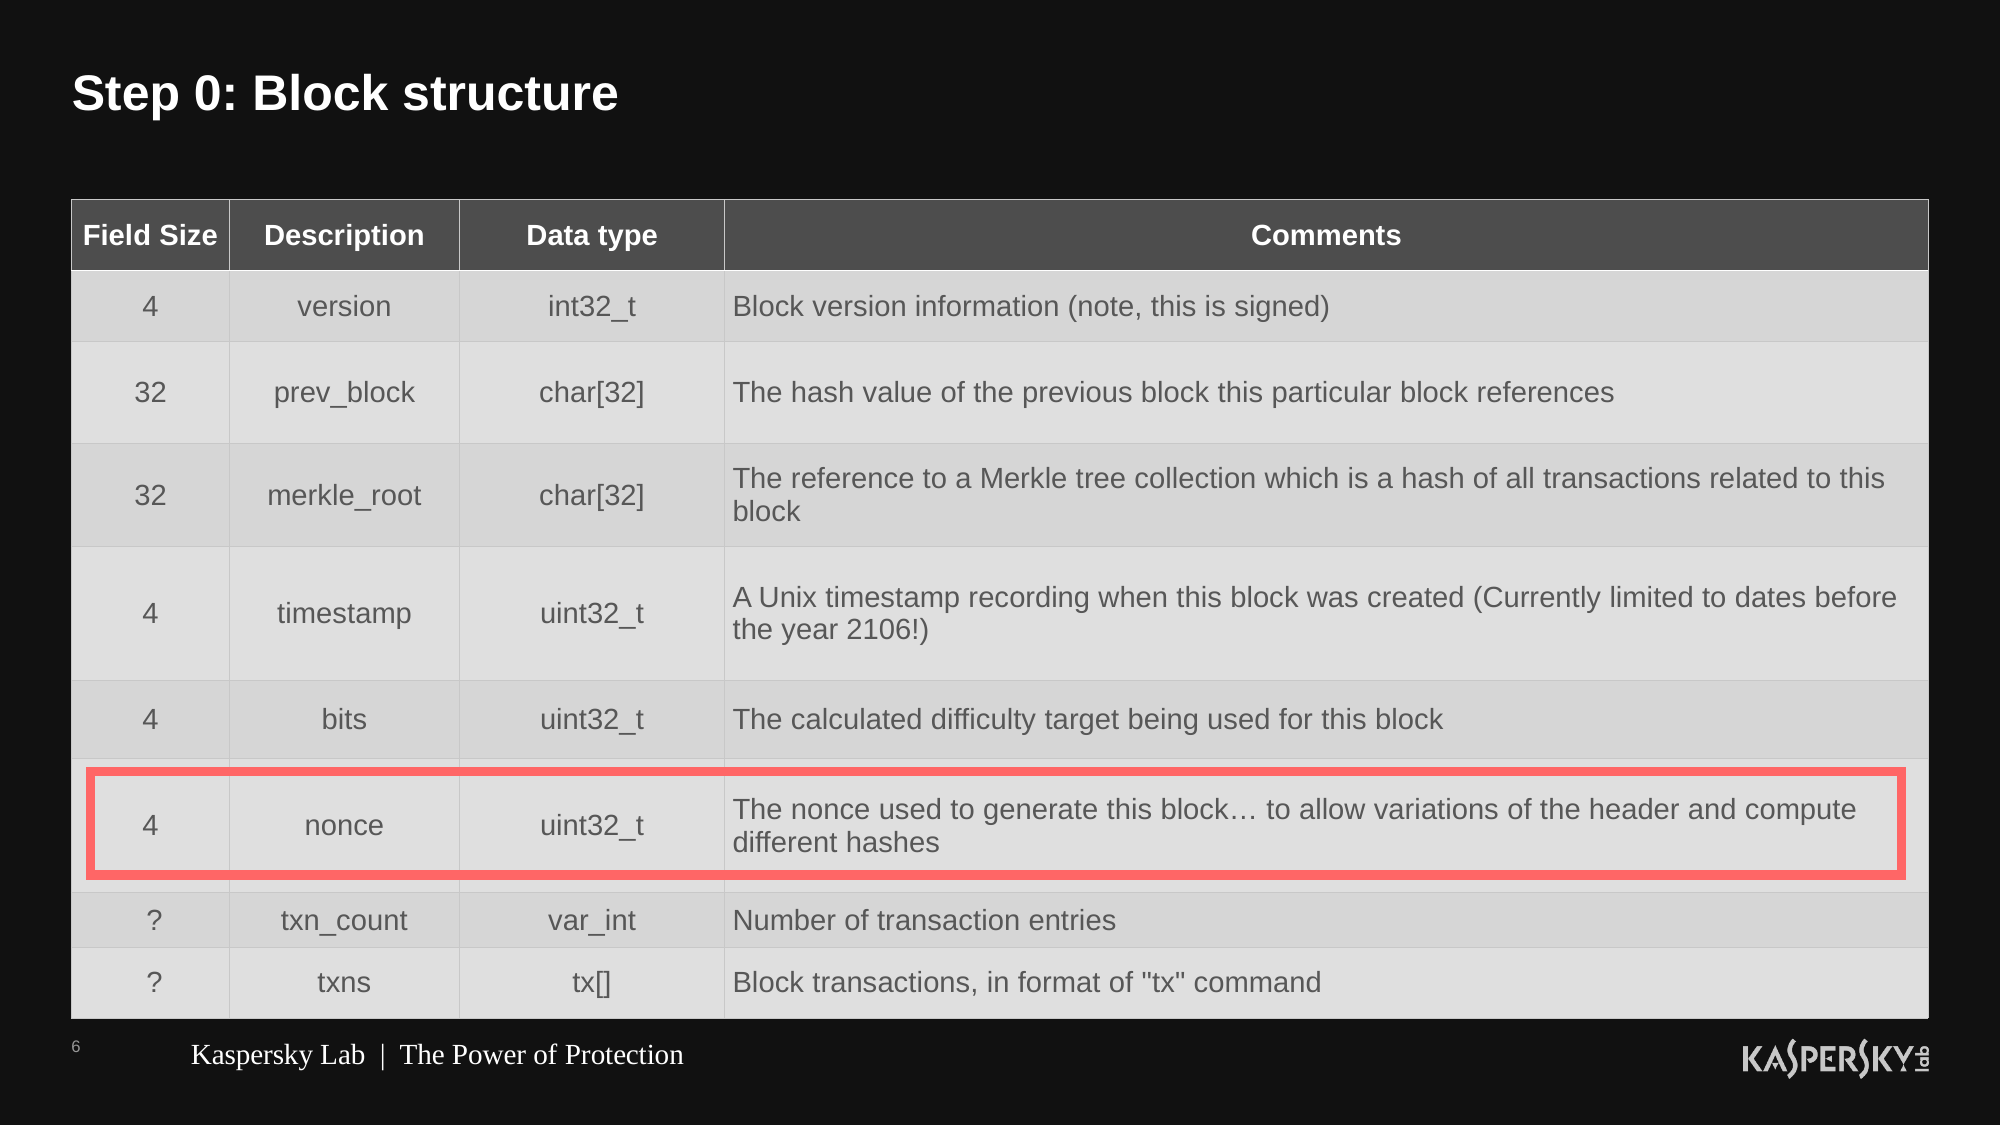

# Step 0: Block structure
| Field Size | Description | Data type | Comments |
| --- | --- | --- | --- |
| 4 | version | int32\_t | Block version information (note, this is signed) |
| 32 | prev\_block | char[32] | The hash value of the previous block this particular block references |
| 32 | merkle\_root | char[32] | The reference to a Merkle tree collection which is a hash of all transactions related to this block |
| 4 | timestamp | uint32\_t | A Unix timestamp recording when this block was created (Currently limited to dates before the year 2106!) |
| 4 | bits | uint32\_t | The calculated difficulty target being used for this block |
| 4 | nonce | uint32\_t | The nonce used to generate this block… to allow variations of the header and compute different hashes |
| ? | txn\_count | var\_int | Number of transaction entries |
| ? | txns | tx[] | Block transactions, in format of "tx" command |

6
Kaspersky Lab  |  The Power of Protection